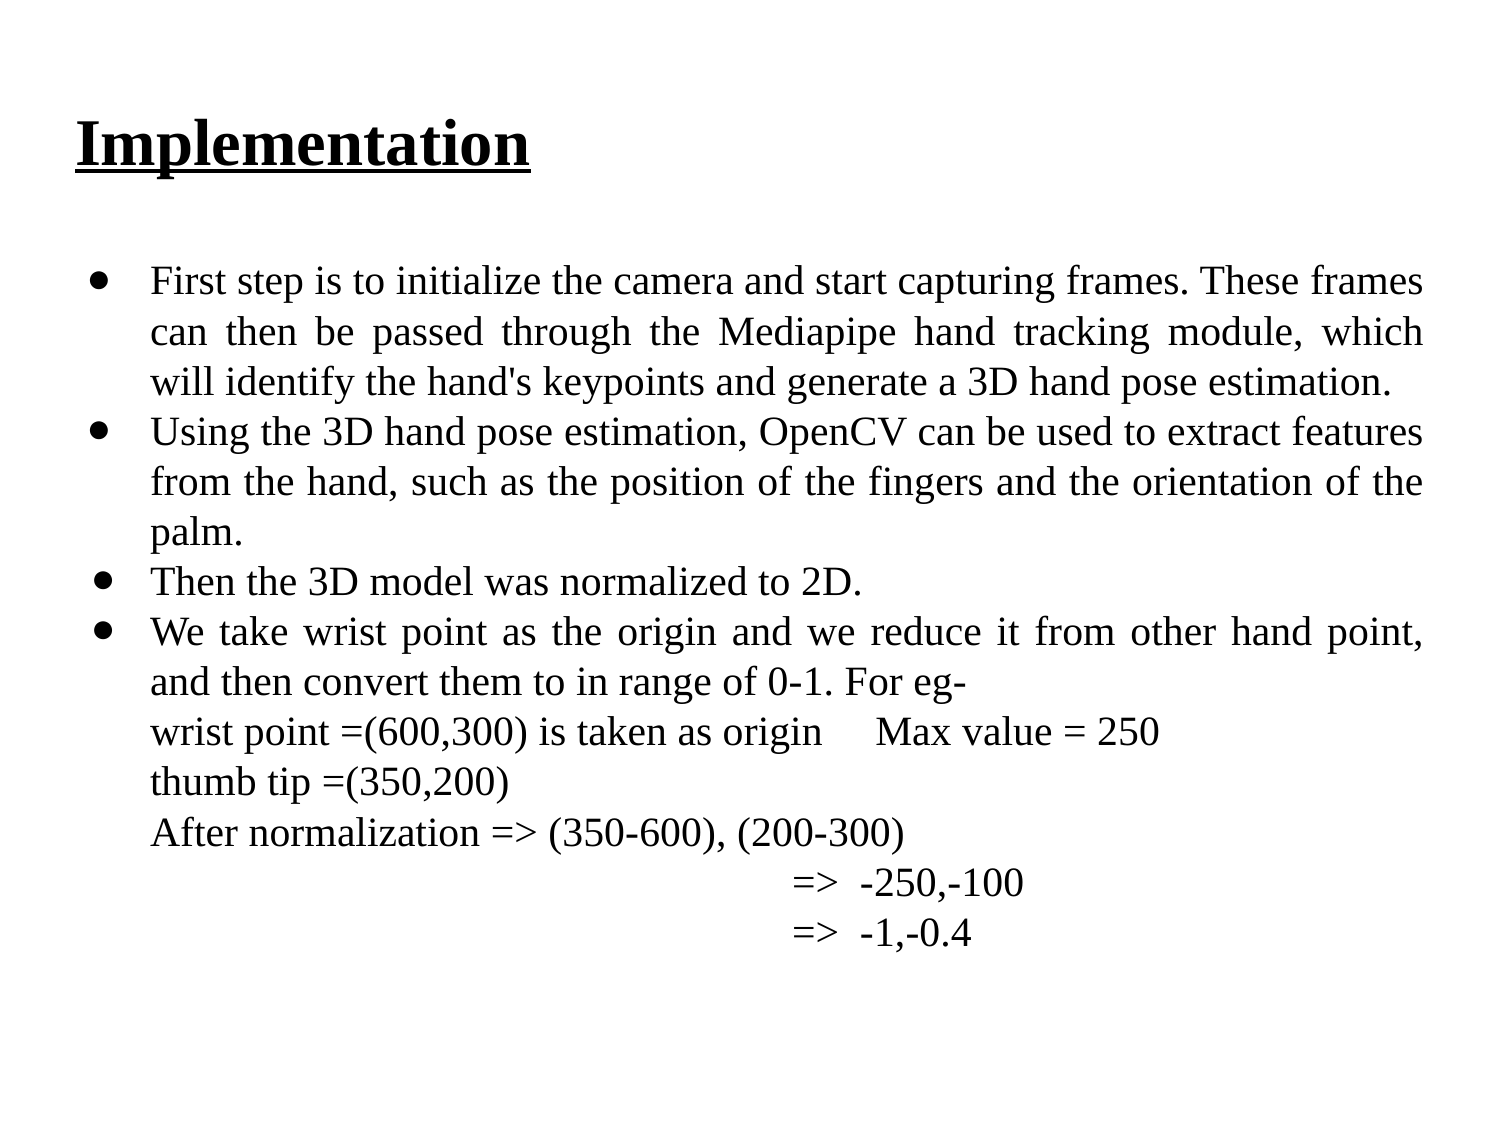

# Implementation
First step is to initialize the camera and start capturing frames. These frames can then be passed through the Mediapipe hand tracking module, which will identify the hand's keypoints and generate a 3D hand pose estimation.
Using the 3D hand pose estimation, OpenCV can be used to extract features from the hand, such as the position of the fingers and the orientation of the palm.
Then the 3D model was normalized to 2D.
We take wrist point as the origin and we reduce it from other hand point, and then convert them to in range of 0-1. For eg-
wrist point =(600,300) is taken as origin     Max value = 250
thumb tip =(350,200)
After normalization => (350-600), (200-300)
				    =>  -250,-100
				    =>  -1,-0.4